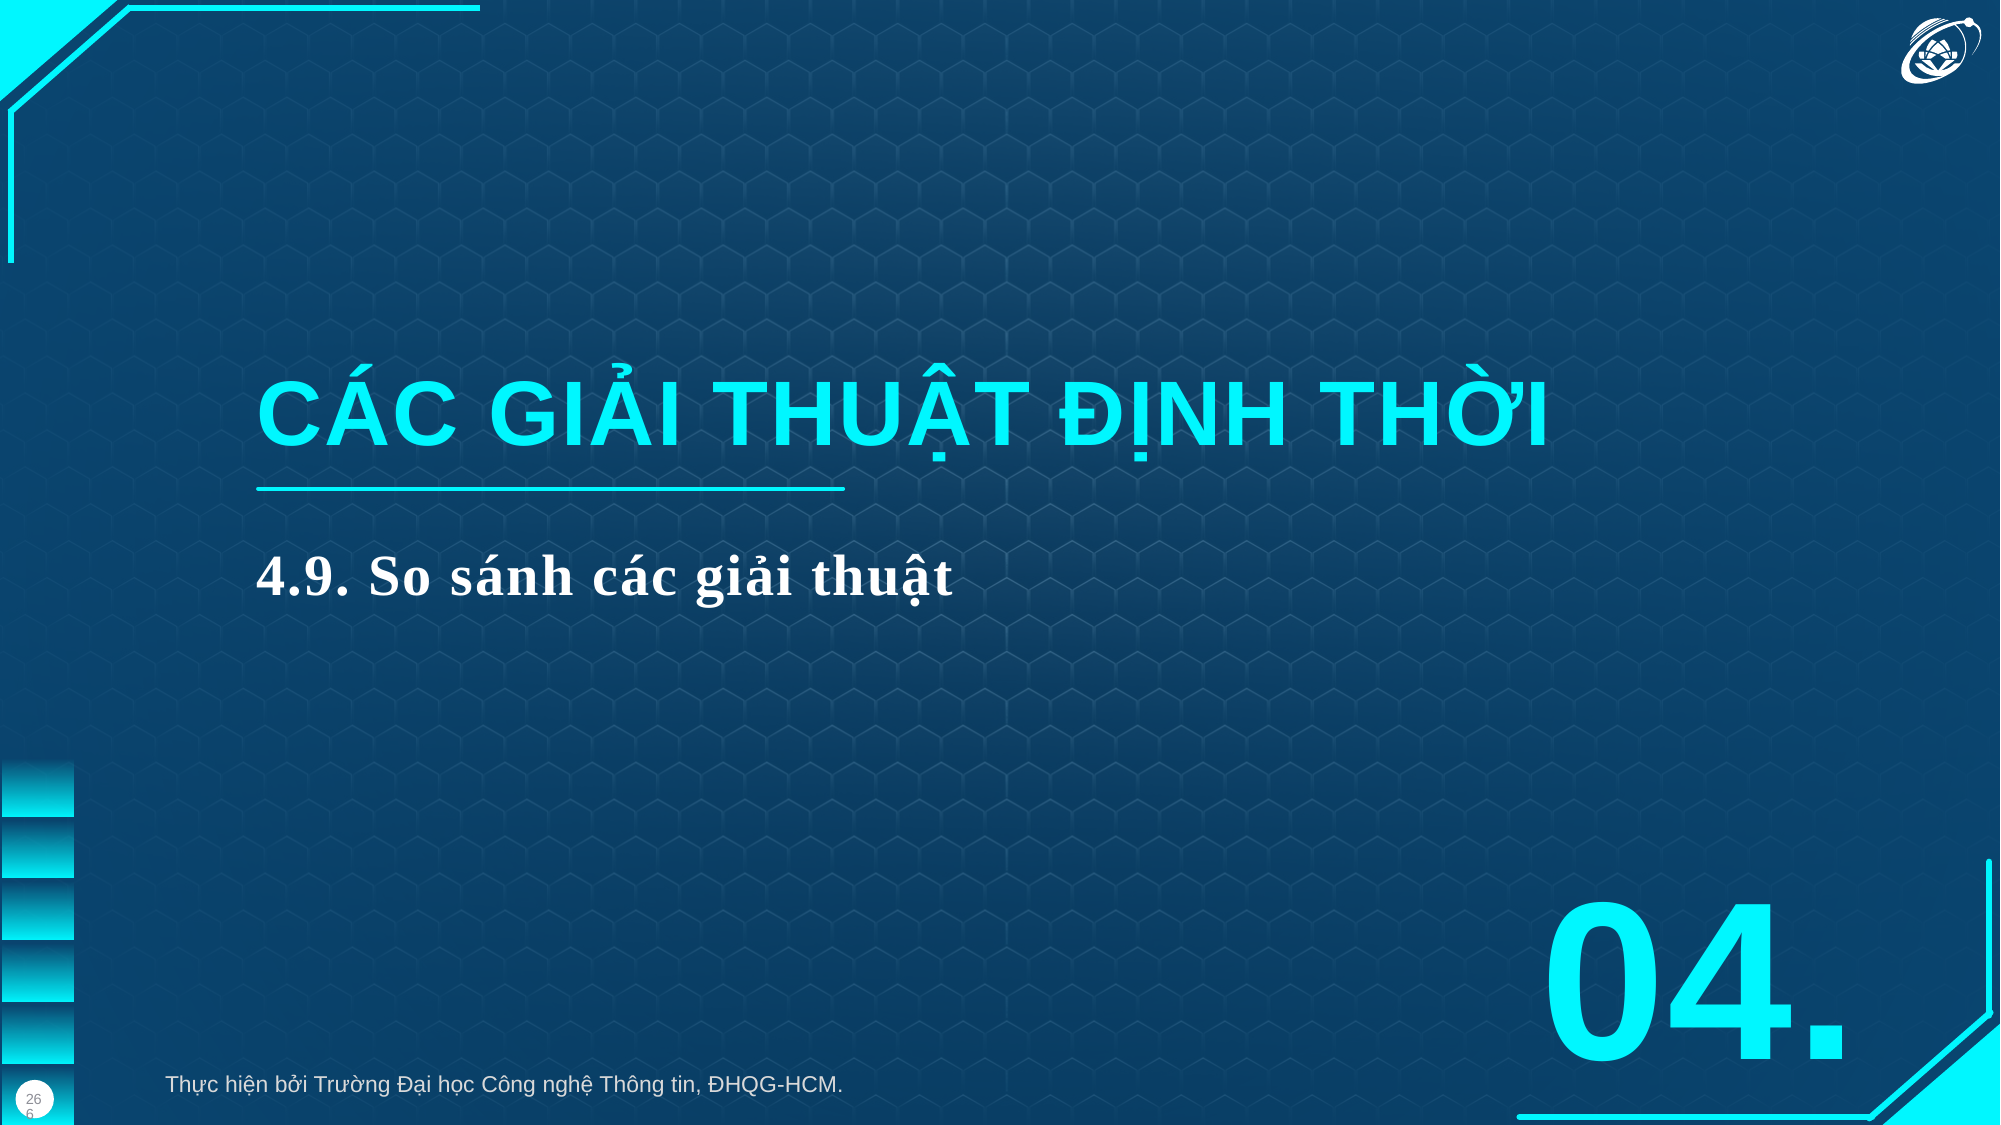

CÁC GIẢI THUẬT ĐỊNH THỜI
4.9. So sánh các giải thuật

04.
Thực hiện bởi Trường Đại học Công nghệ Thông tin, ĐHQG-HCM.
266